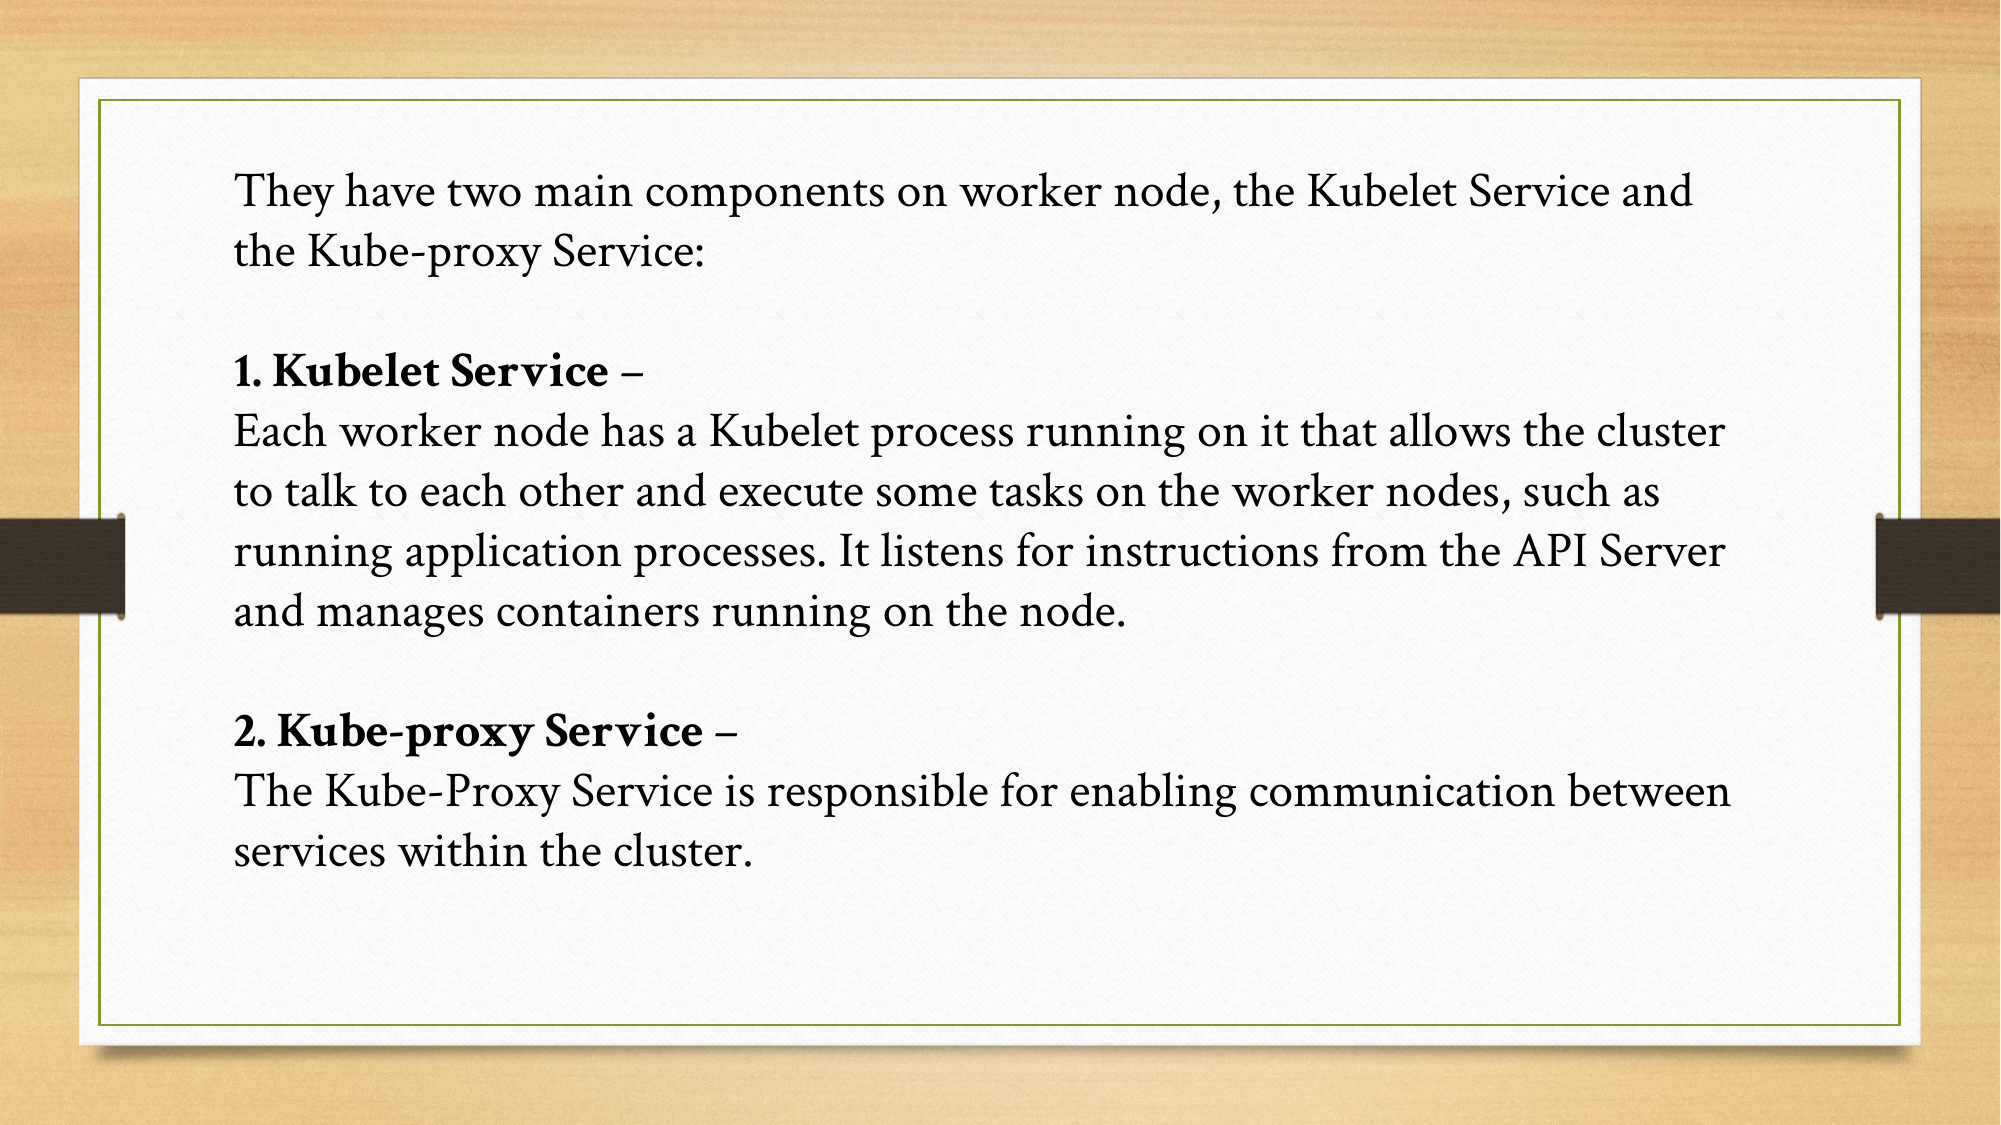

They have two main components on worker node, the Kubelet Service and the Kube-proxy Service:

1. Kubelet Service –
Each worker node has a Kubelet process running on it that allows the cluster to talk to each other and execute some tasks on the worker nodes, such as running application processes. It listens for instructions from the API Server and manages containers running on the node.

2. Kube-proxy Service –
The Kube-Proxy Service is responsible for enabling communication between services within the cluster.